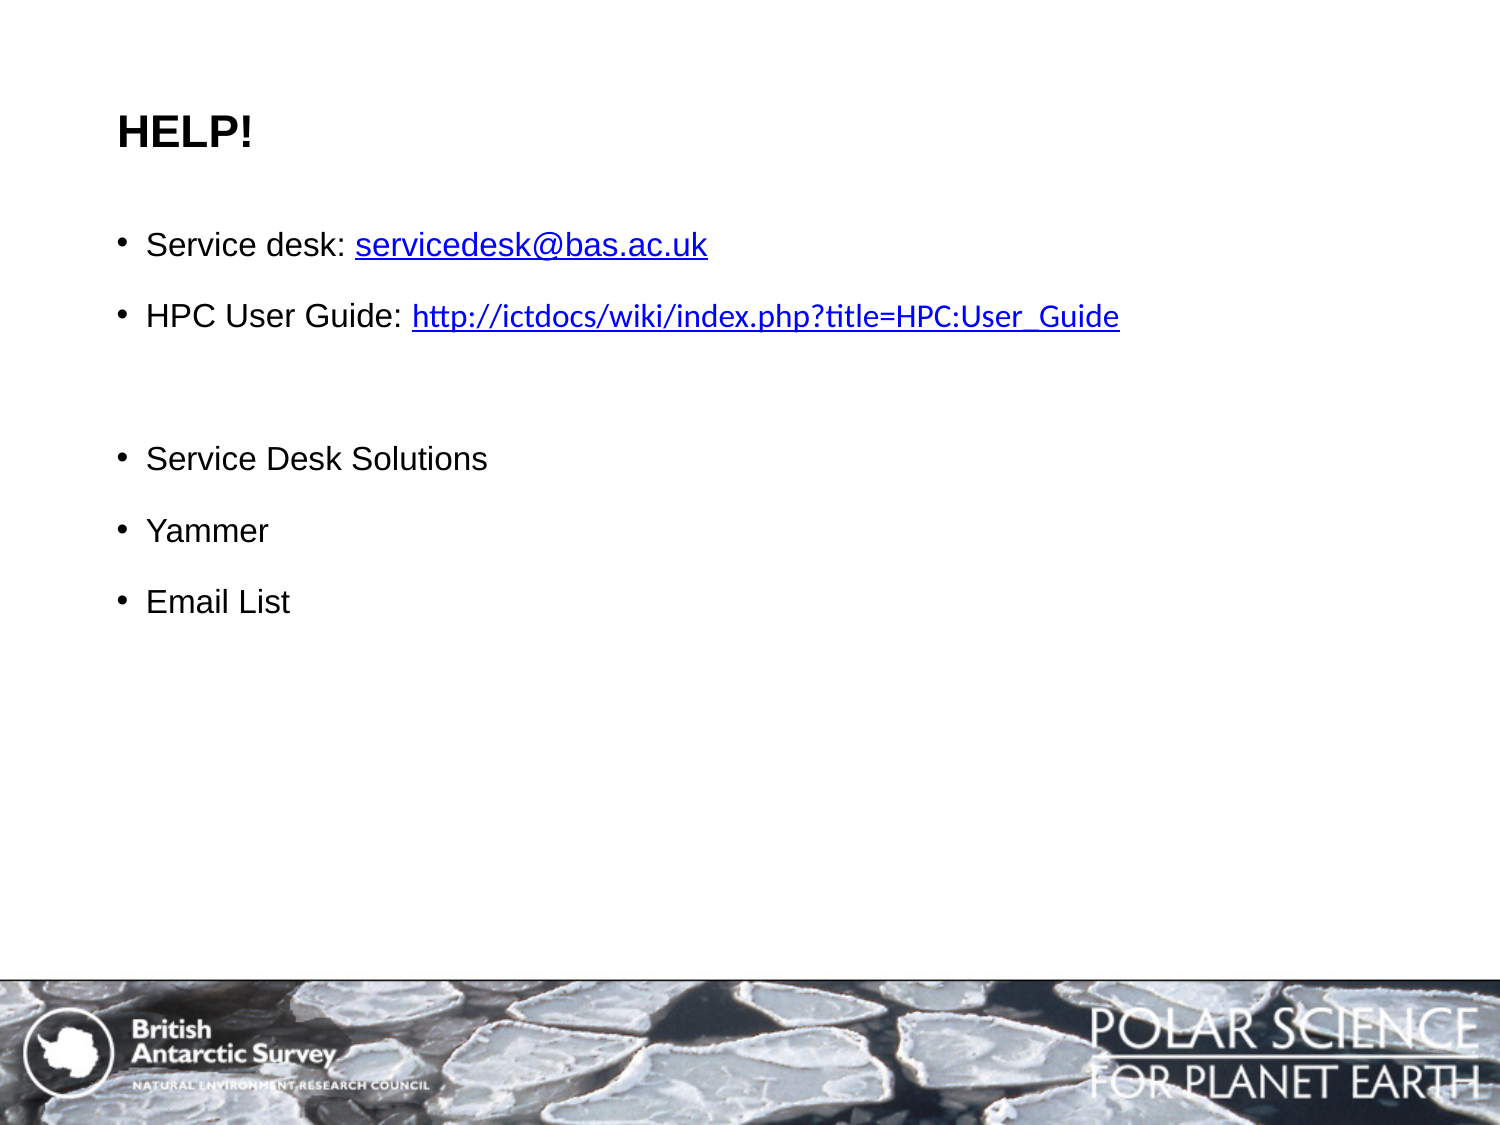

# HELP!
Service desk: servicedesk@bas.ac.uk
HPC User Guide: http://ictdocs/wiki/index.php?title=HPC:User_Guide

Service Desk Solutions
Yammer
Email List